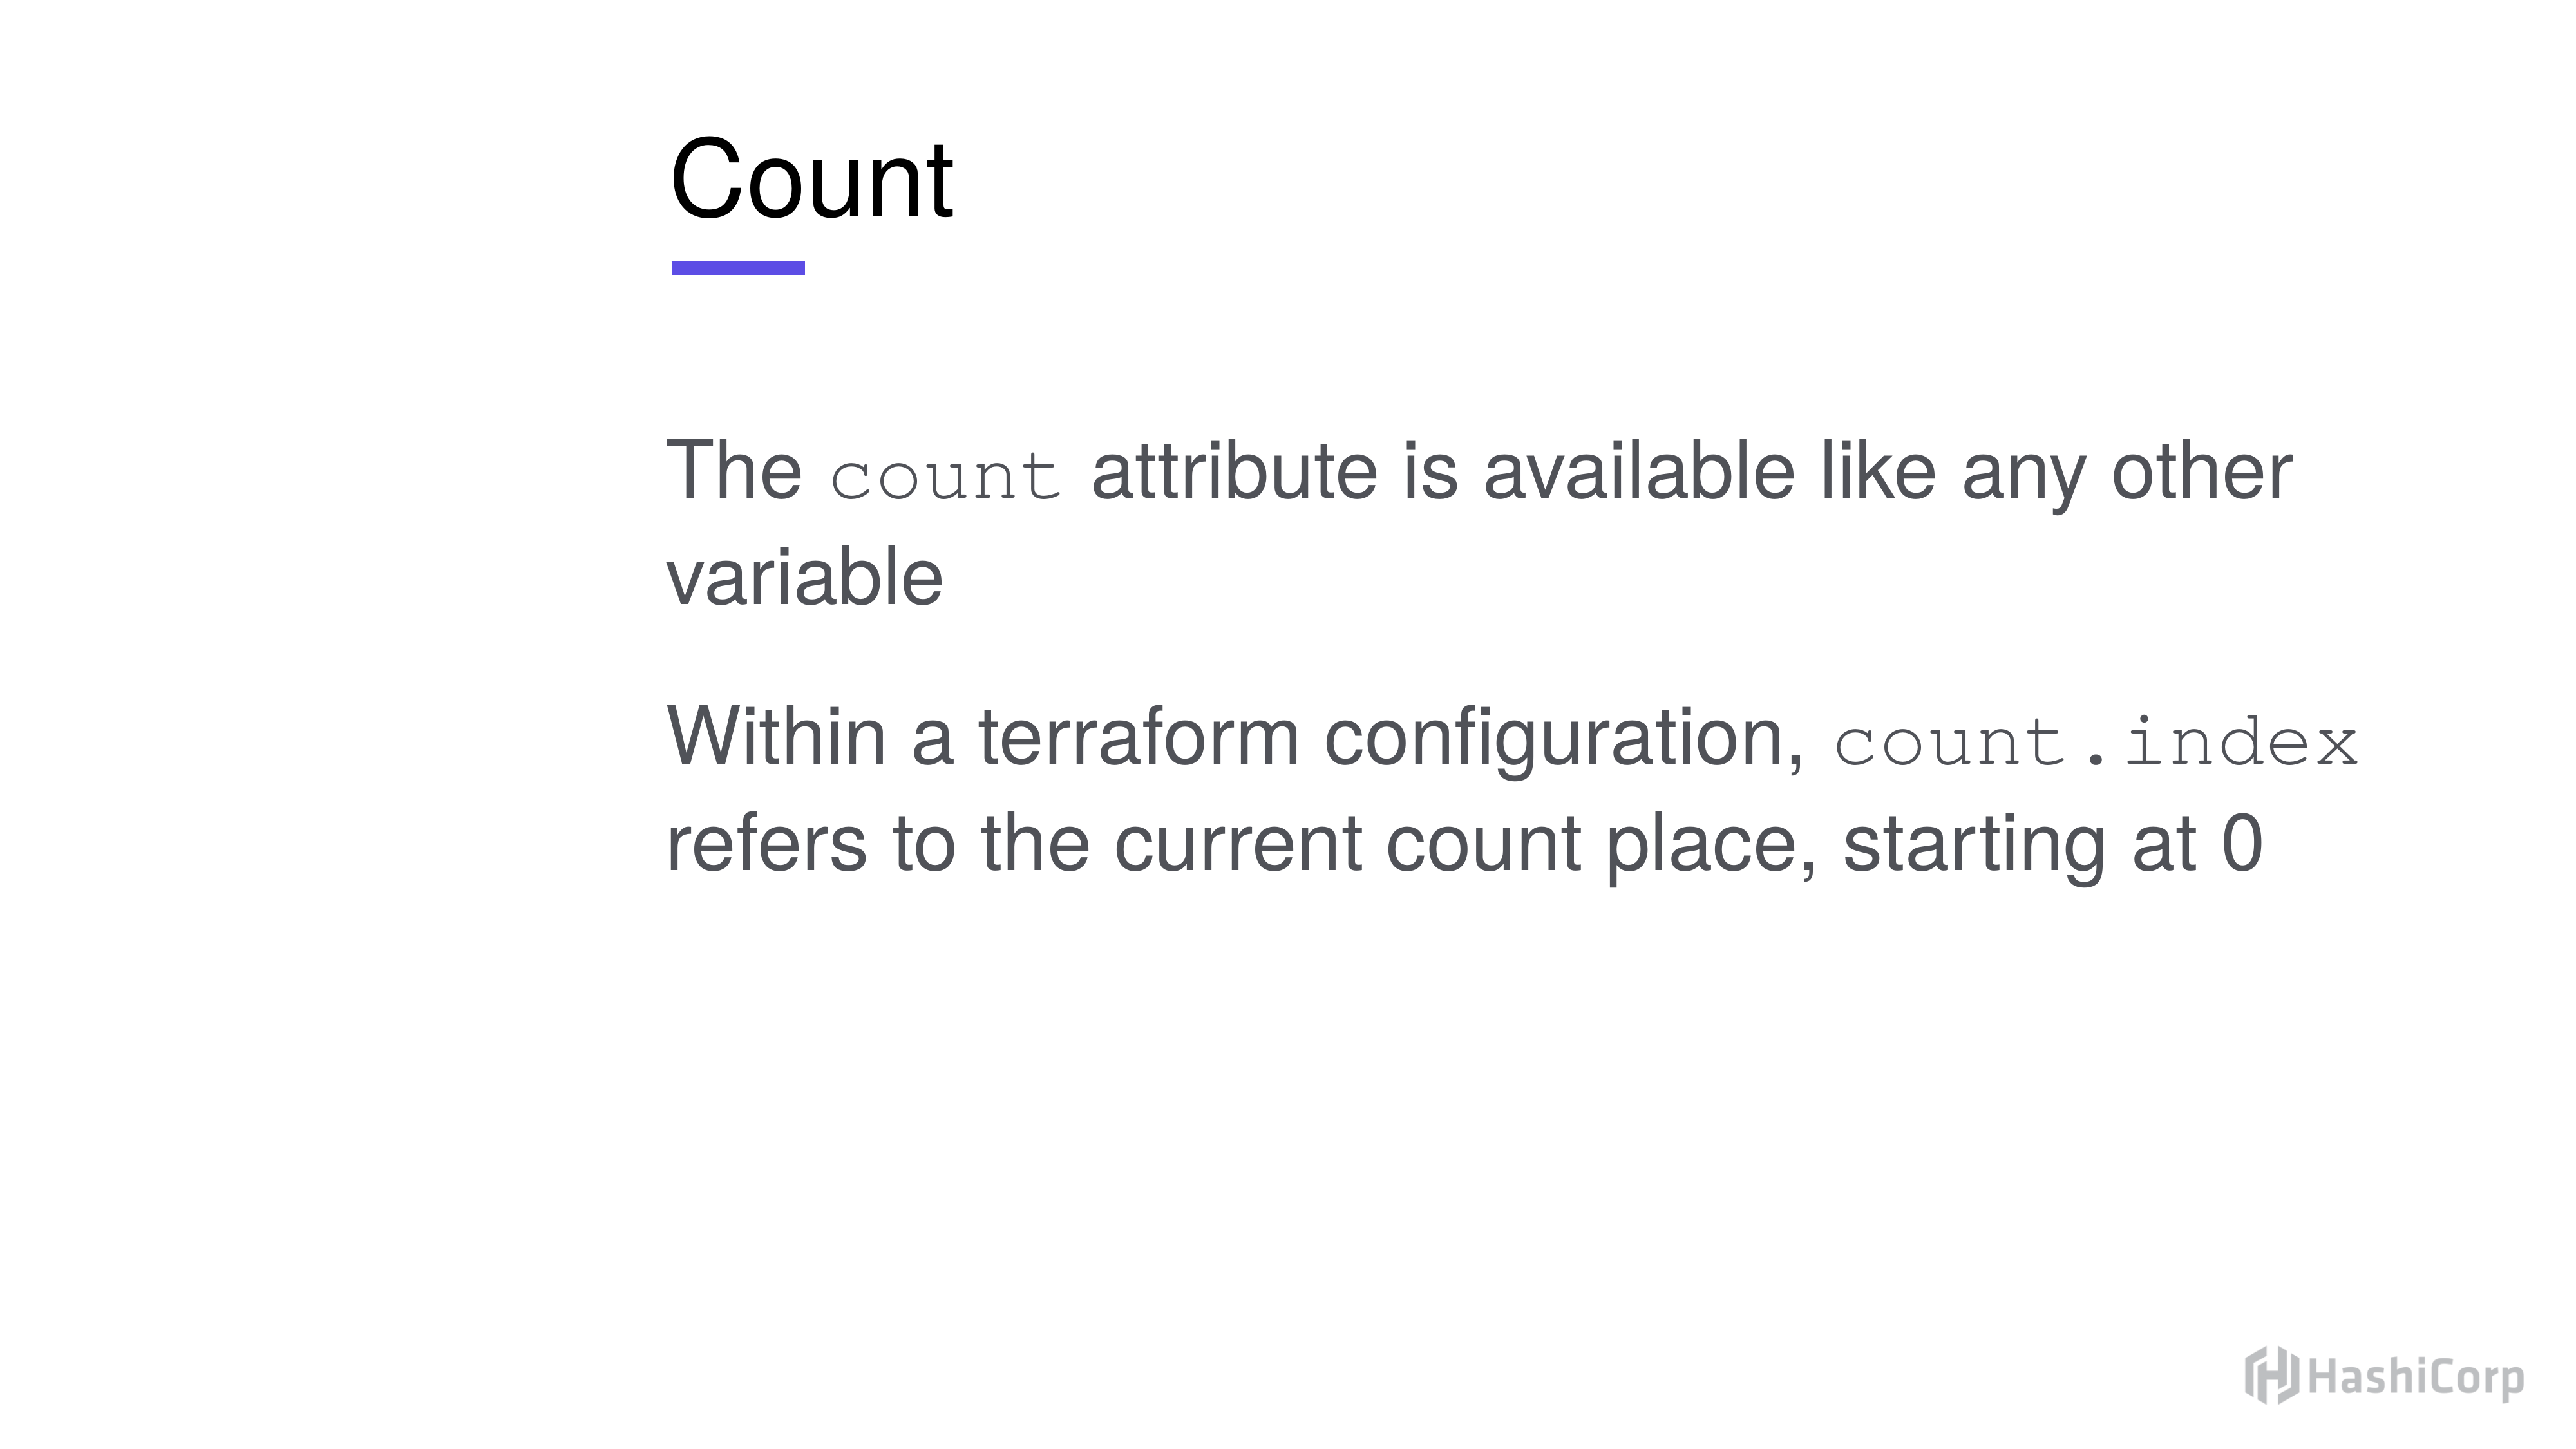

# Count
The count attribute is available like any other variable
Within a terraform configuration, count.index refers to the current count place, starting at 0
237